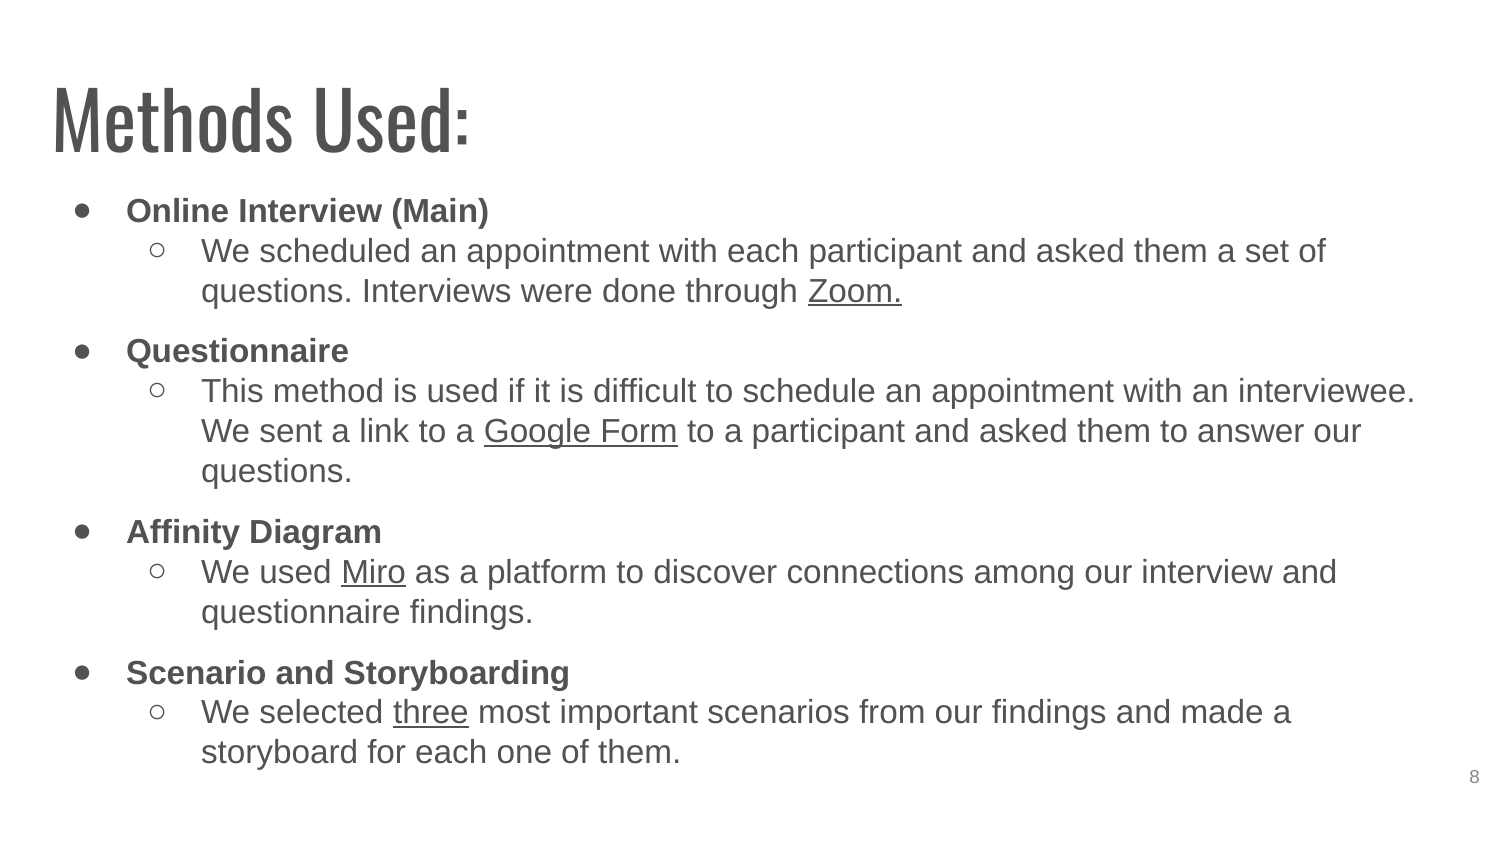

# Methods Used:
Online Interview (Main)
We scheduled an appointment with each participant and asked them a set of questions. Interviews were done through Zoom.
Questionnaire
This method is used if it is difficult to schedule an appointment with an interviewee. We sent a link to a Google Form to a participant and asked them to answer our questions.
Affinity Diagram
We used Miro as a platform to discover connections among our interview and questionnaire findings.
Scenario and Storyboarding
We selected three most important scenarios from our findings and made a storyboard for each one of them.

8